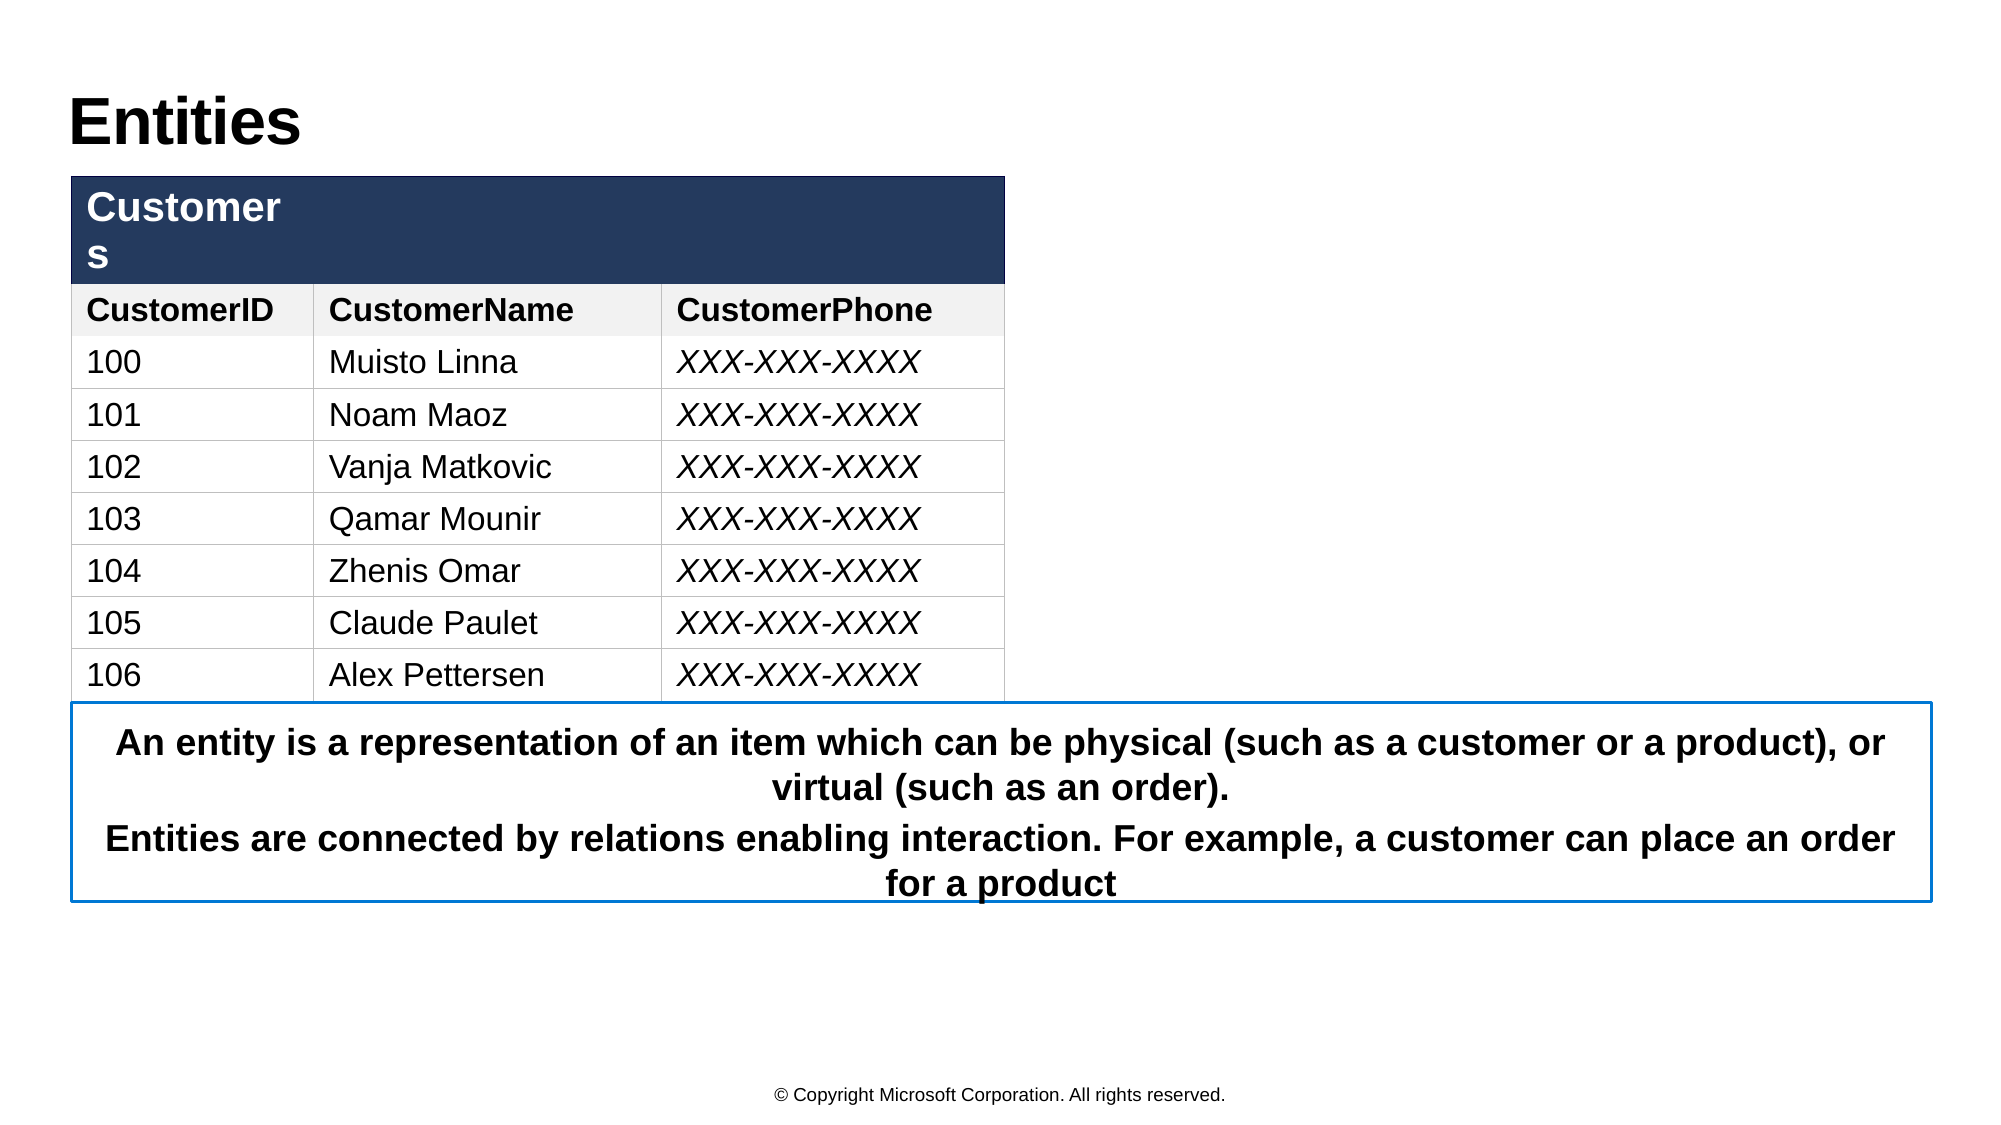

# Entities
| Customers |  |  |
| --- | --- | --- |
| CustomerID | CustomerName | CustomerPhone |
| 100 | Muisto Linna | XXX-XXX-XXXX |
| 101 | Noam Maoz | XXX-XXX-XXXX |
| 102 | Vanja Matkovic | XXX-XXX-XXXX |
| 103 | Qamar Mounir | XXX-XXX-XXXX |
| 104 | Zhenis Omar | XXX-XXX-XXXX |
| 105 | Claude Paulet | XXX-XXX-XXXX |
| 106 | Alex Pettersen | XXX-XXX-XXXX |
An entity is a representation of an item which can be physical (such as a customer or a product), or virtual (such as an order).
Entities are connected by relations enabling interaction. For example, a customer can place an order for a product